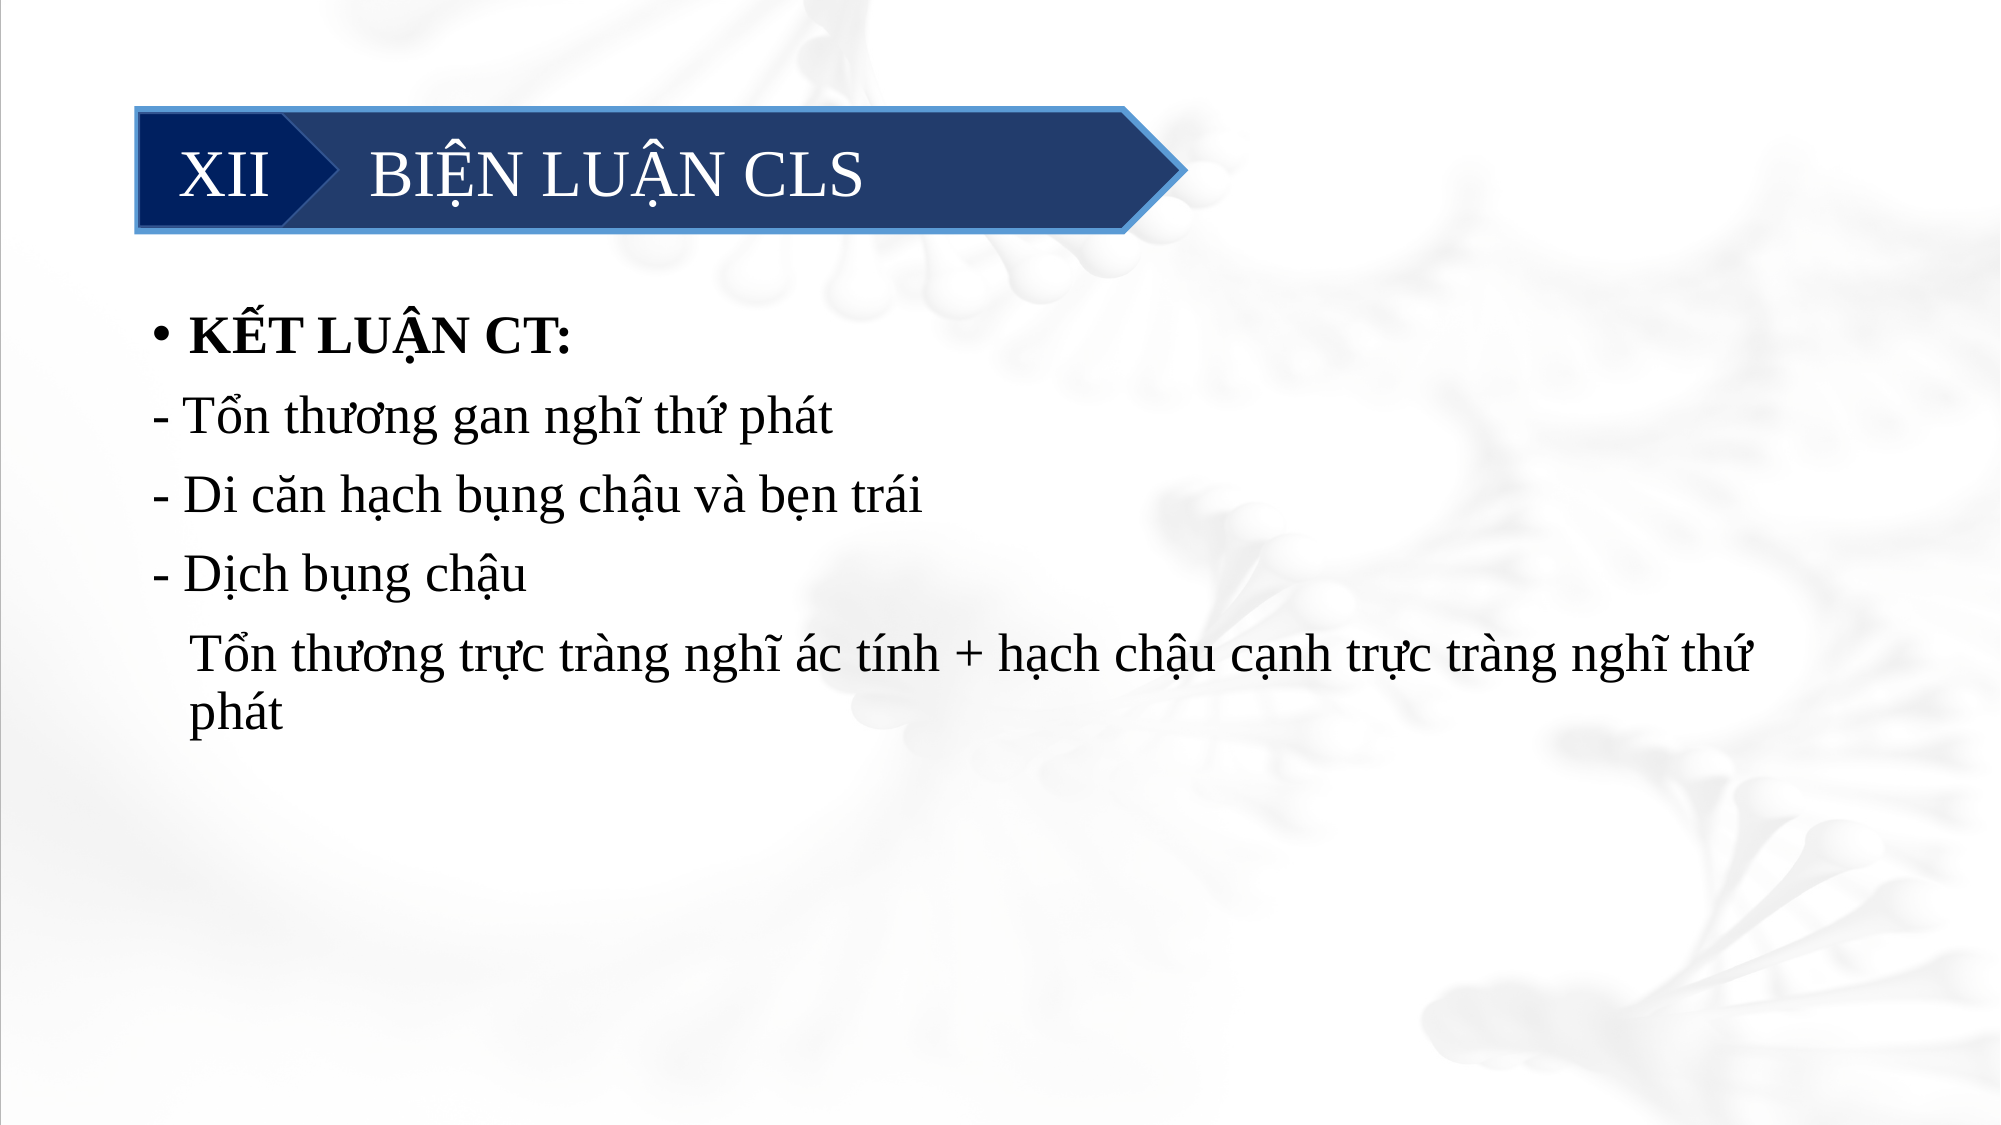

#
	    BIỆN LUẬN CLS
XII
KẾT LUẬN CT:
- Tổn thương gan nghĩ thứ phát
- Di căn hạch bụng chậu và bẹn trái
- Dịch bụng chậu
Tổn thương trực tràng nghĩ ác tính + hạch chậu cạnh trực tràng nghĩ thứ phát